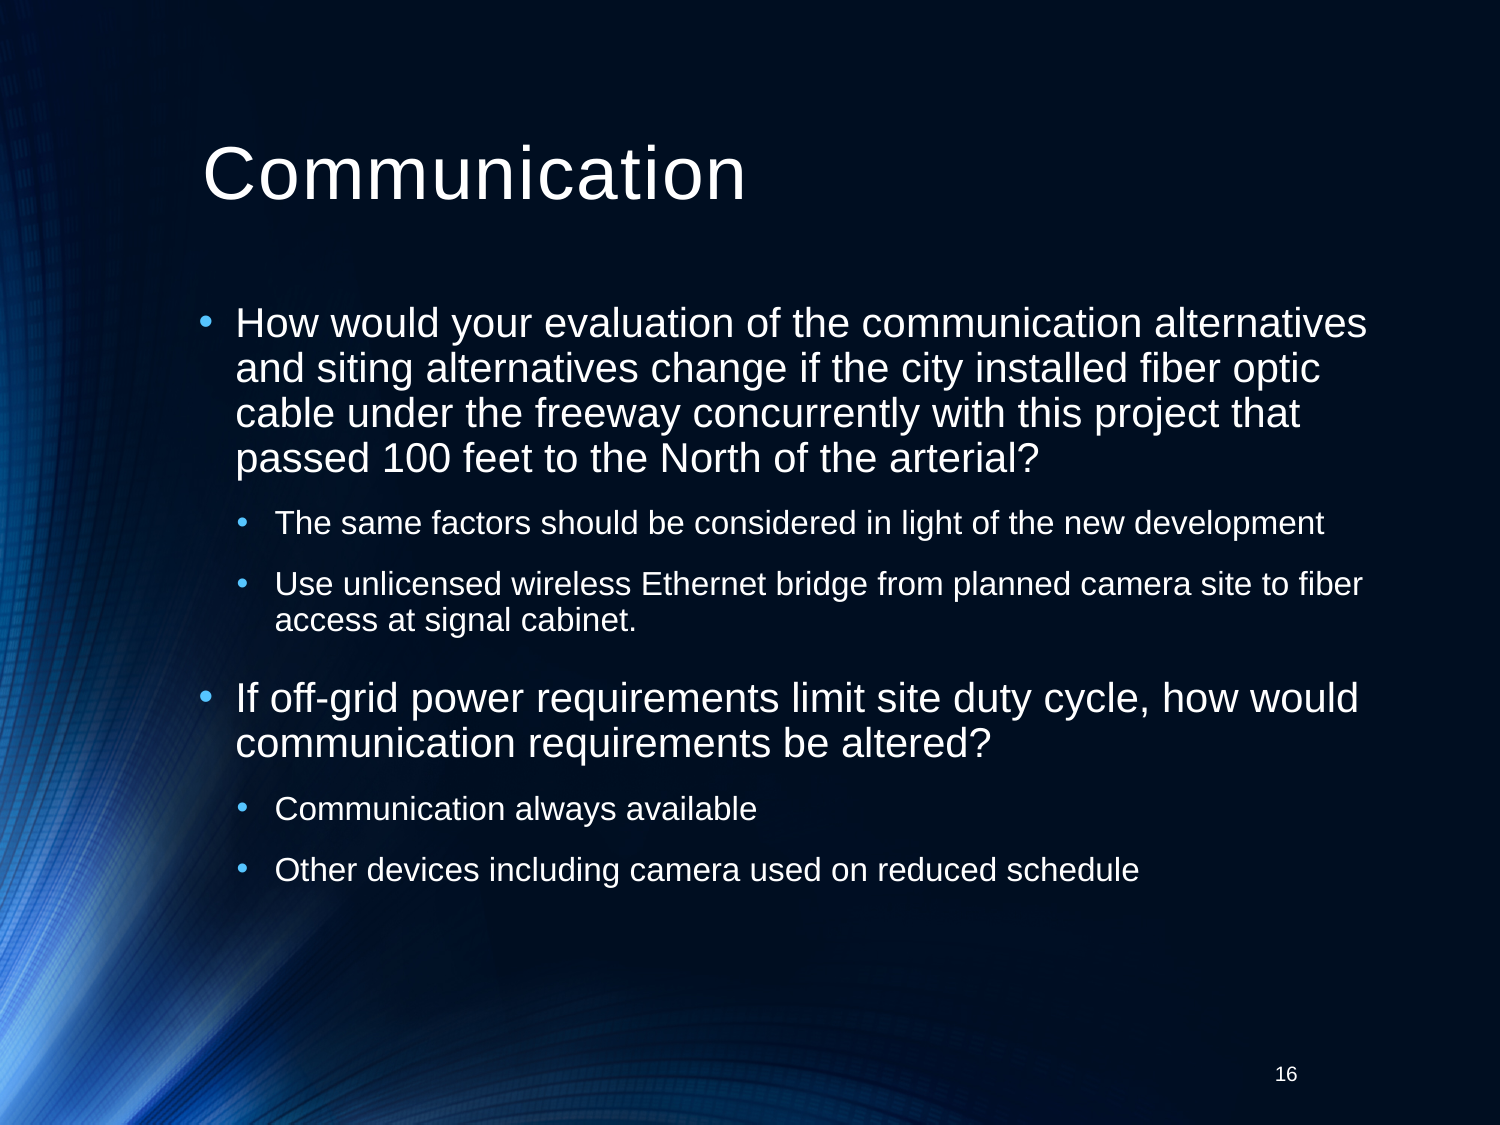

# Communication
How would your evaluation of the communication alternatives and siting alternatives change if the city installed fiber optic cable under the freeway concurrently with this project that passed 100 feet to the North of the arterial?
The same factors should be considered in light of the new development
Use unlicensed wireless Ethernet bridge from planned camera site to fiber access at signal cabinet.
If off-grid power requirements limit site duty cycle, how would communication requirements be altered?
Communication always available
Other devices including camera used on reduced schedule

16